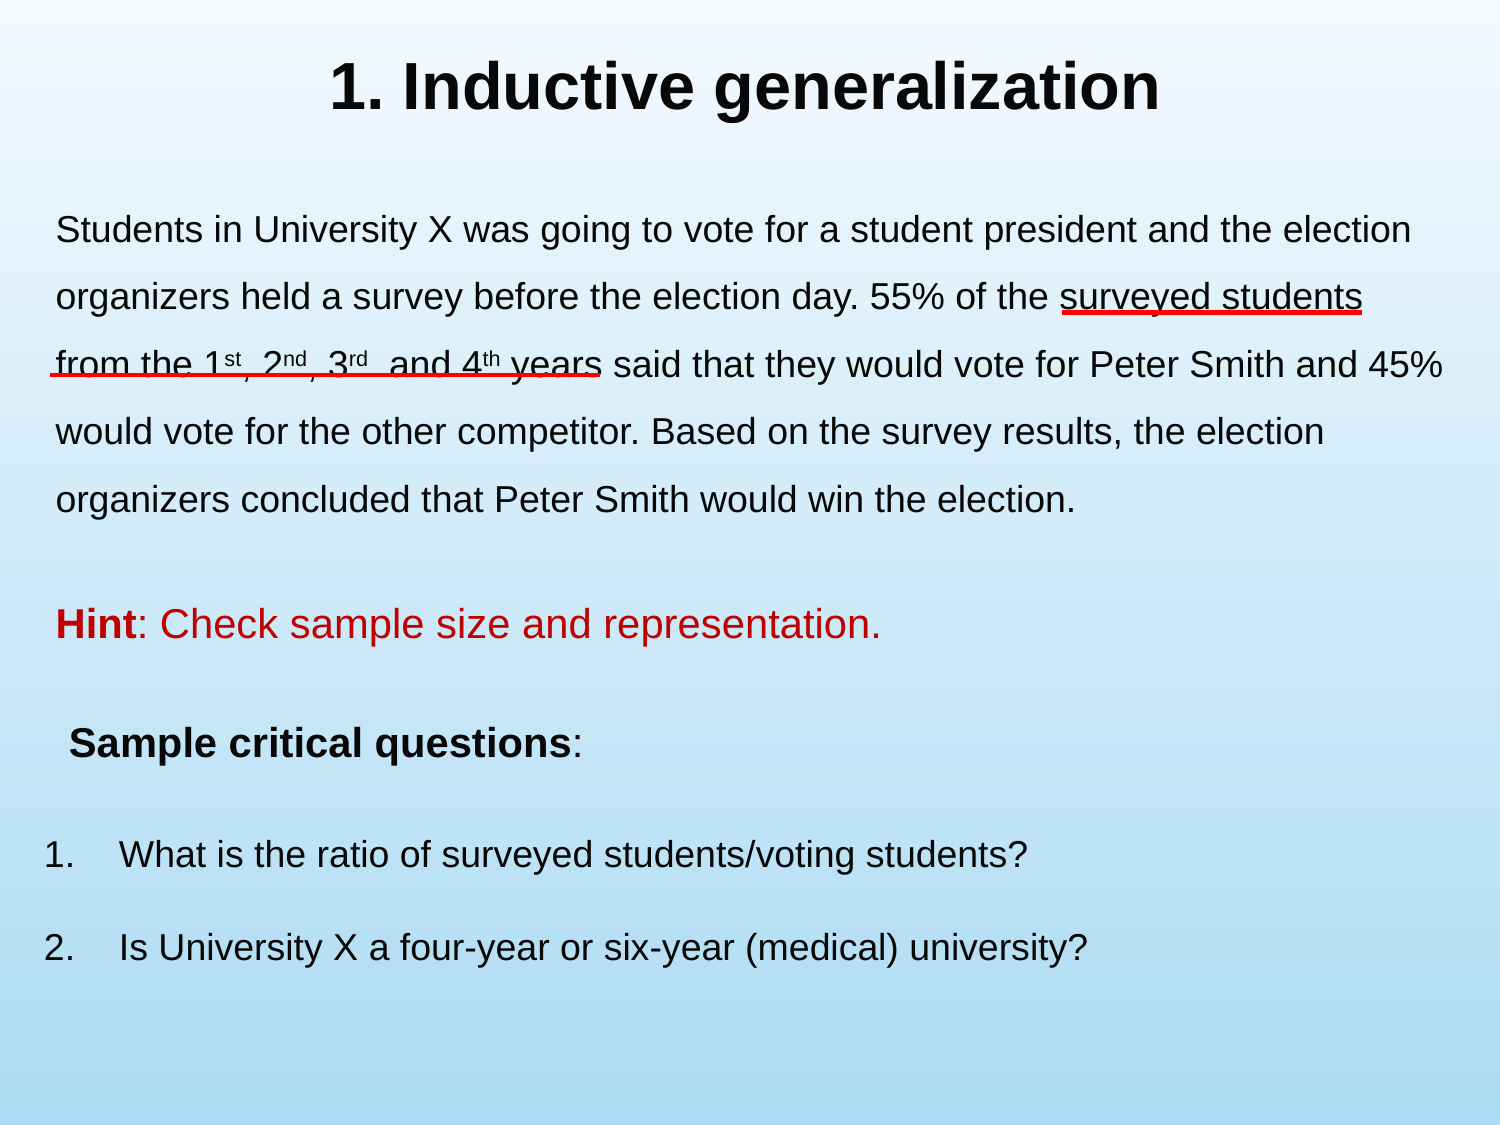

1. Inductive generalization
Students in University X was going to vote for a student president and the election organizers held a survey before the election day. 55% of the surveyed students from the 1st, 2nd, 3rd  and 4th years said that they would vote for Peter Smith and 45% would vote for the other competitor. Based on the survey results, the election organizers concluded that Peter Smith would win the election.

Hint: Check sample size and representation.
Sample critical questions:
What is the ratio of surveyed students/voting students?
Is University X a four-year or six-year (medical) university?